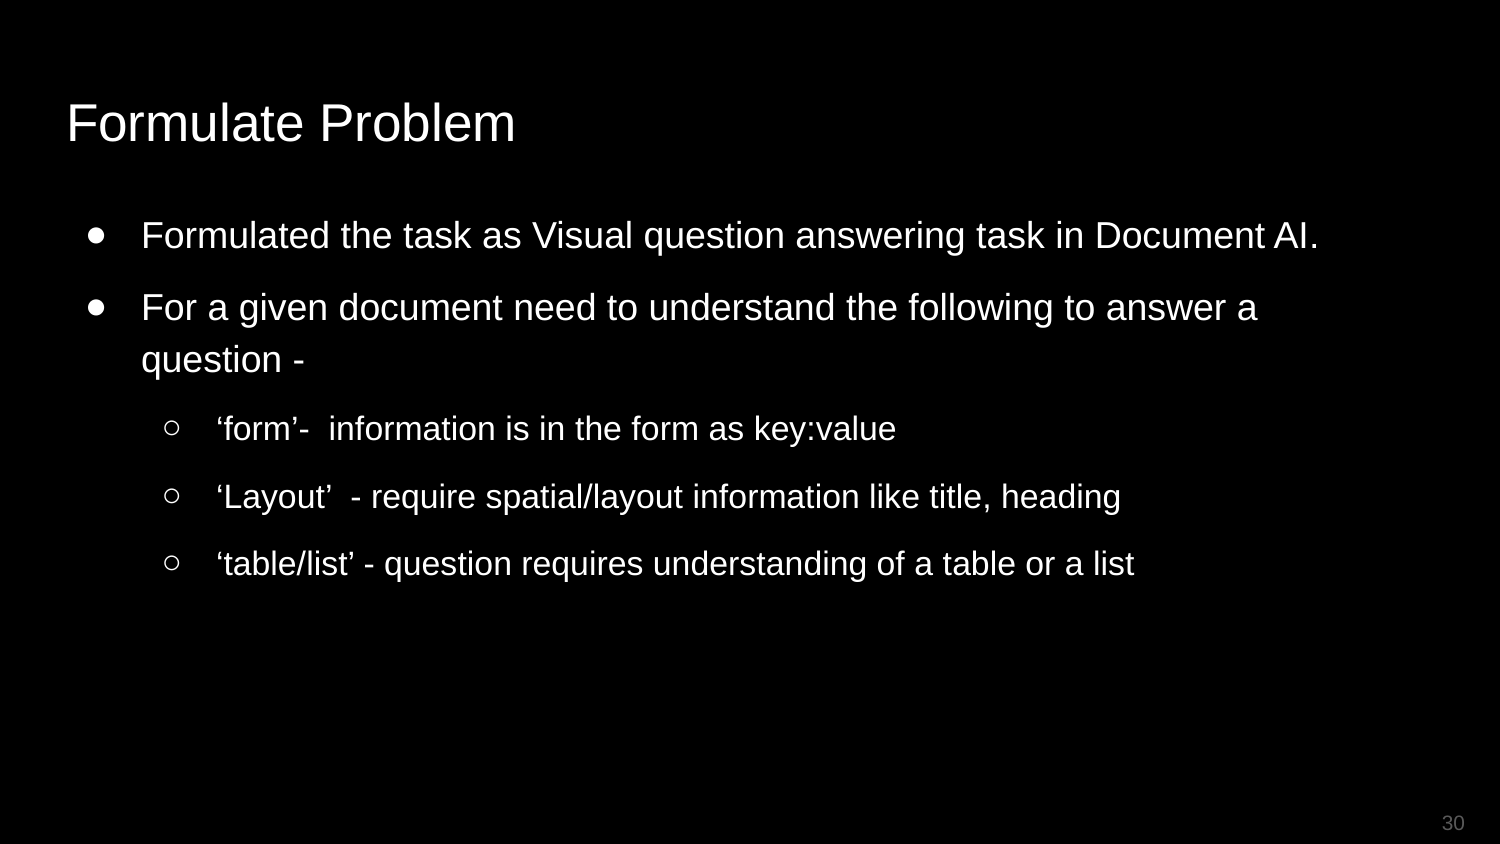

# Formulate Problem
Formulated the task as Visual question answering task in Document AI.
For a given document need to understand the following to answer a question -
‘form’-  information is in the form as key:value
‘Layout’  - require spatial/layout information like title, heading
‘table/list’ - question requires understanding of a table or a list
30